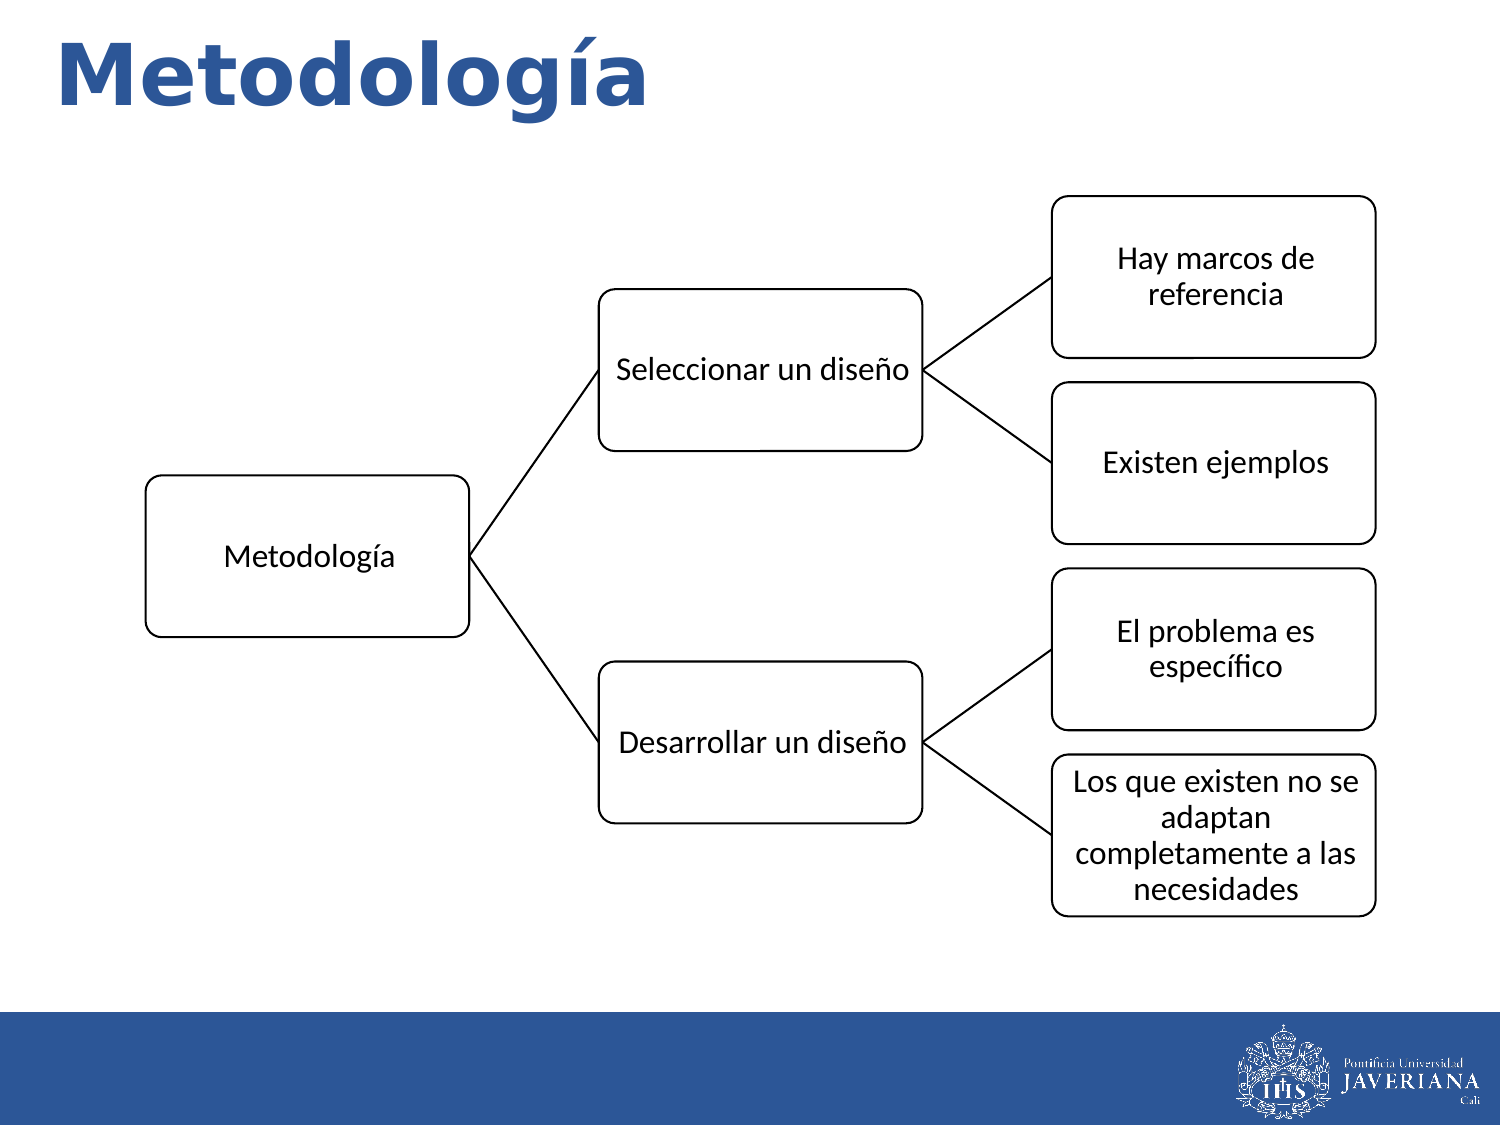

# Metodología
Metodología

Seleccionar un diseño

Hay marcos de referencia

Existen ejemplos

Desarrollar un diseño

El problema es específico

Los que existen no se adaptan completamente a las necesidades